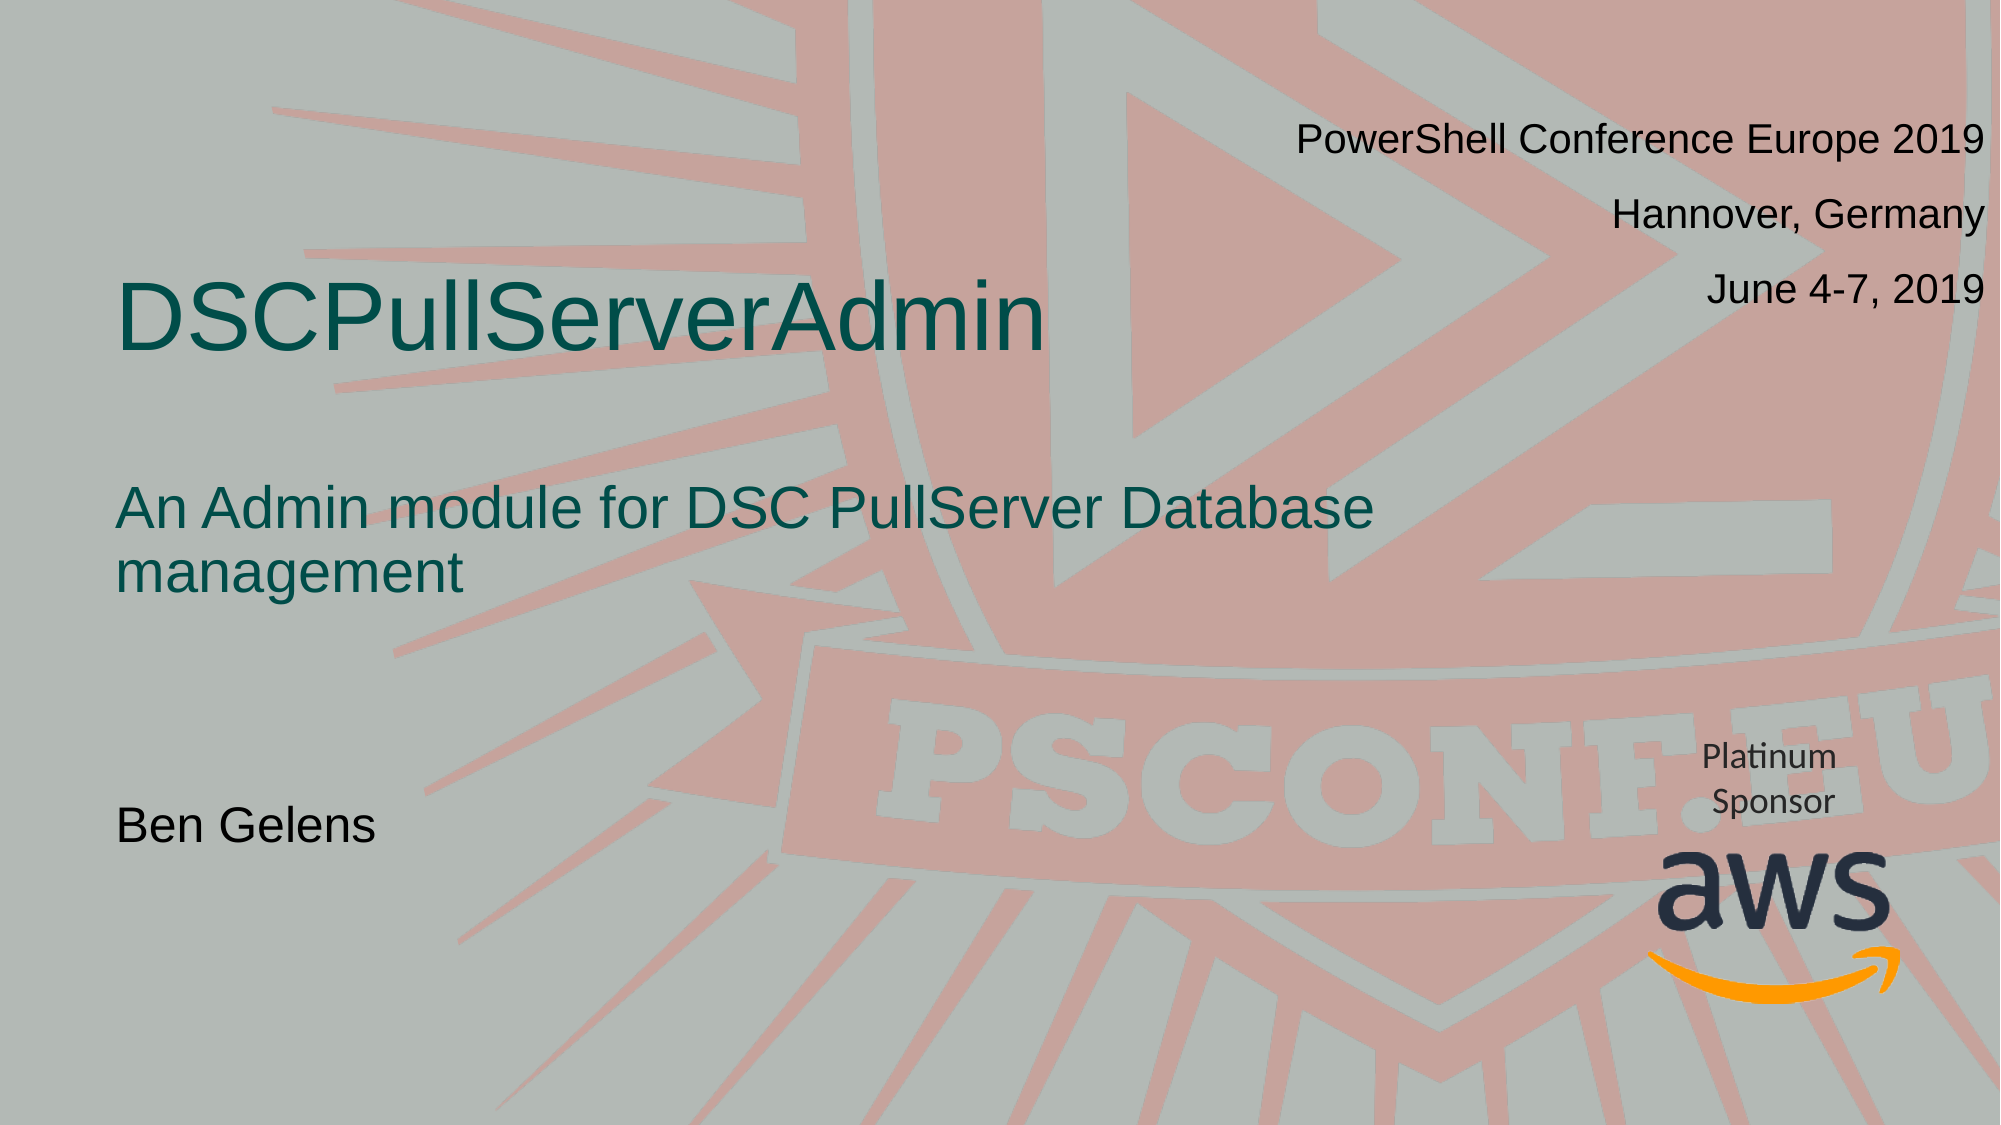

# DSCPullServerAdmin An Admin module for DSC PullServer Database management
Ben Gelens